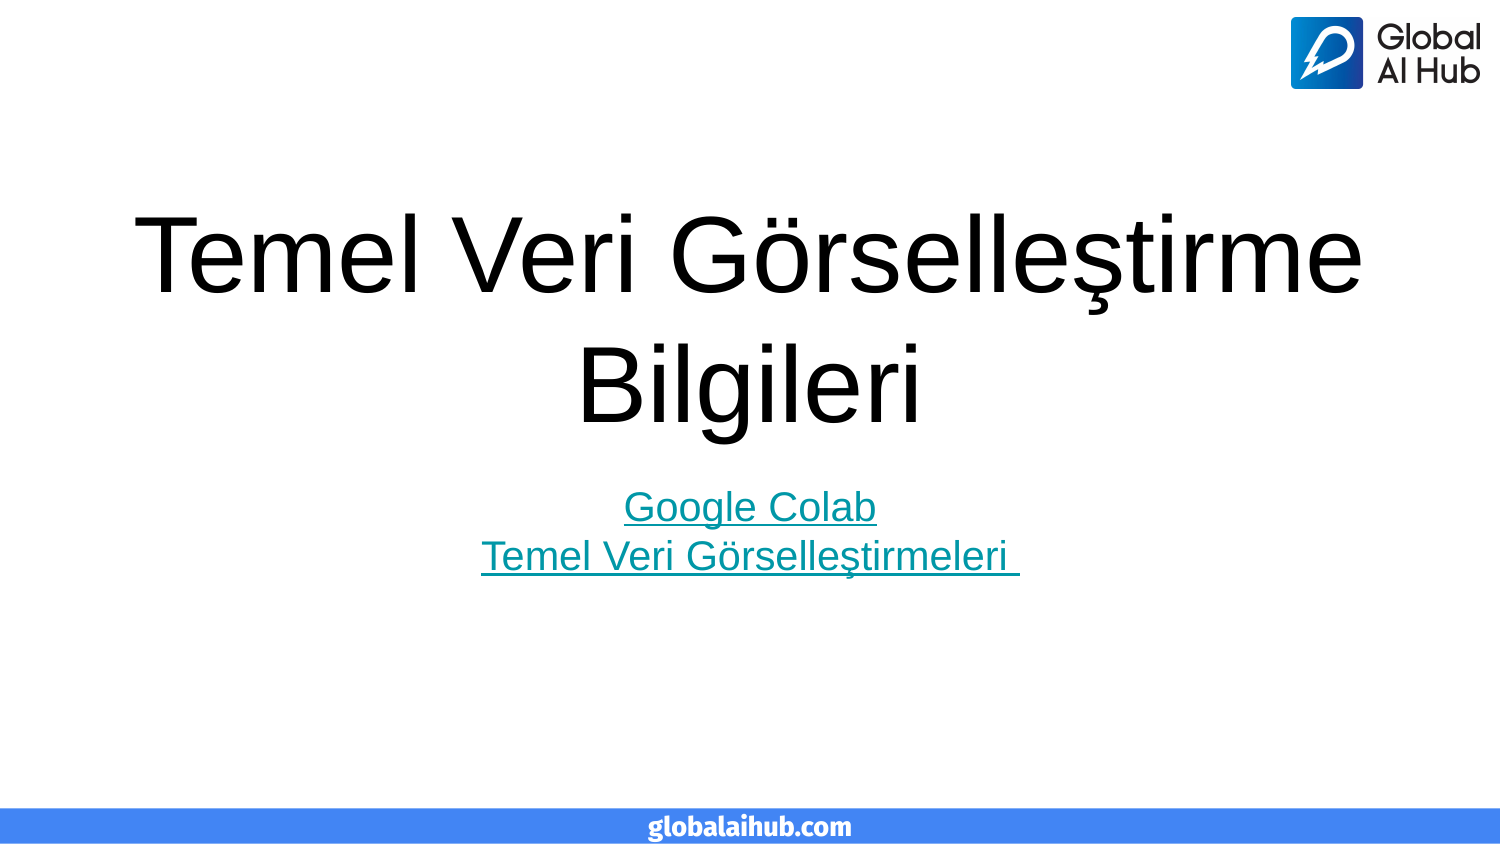

# Temel Veri Görselleştirme Bilgileri
Google Colab
Temel Veri Görselleştirmeleri